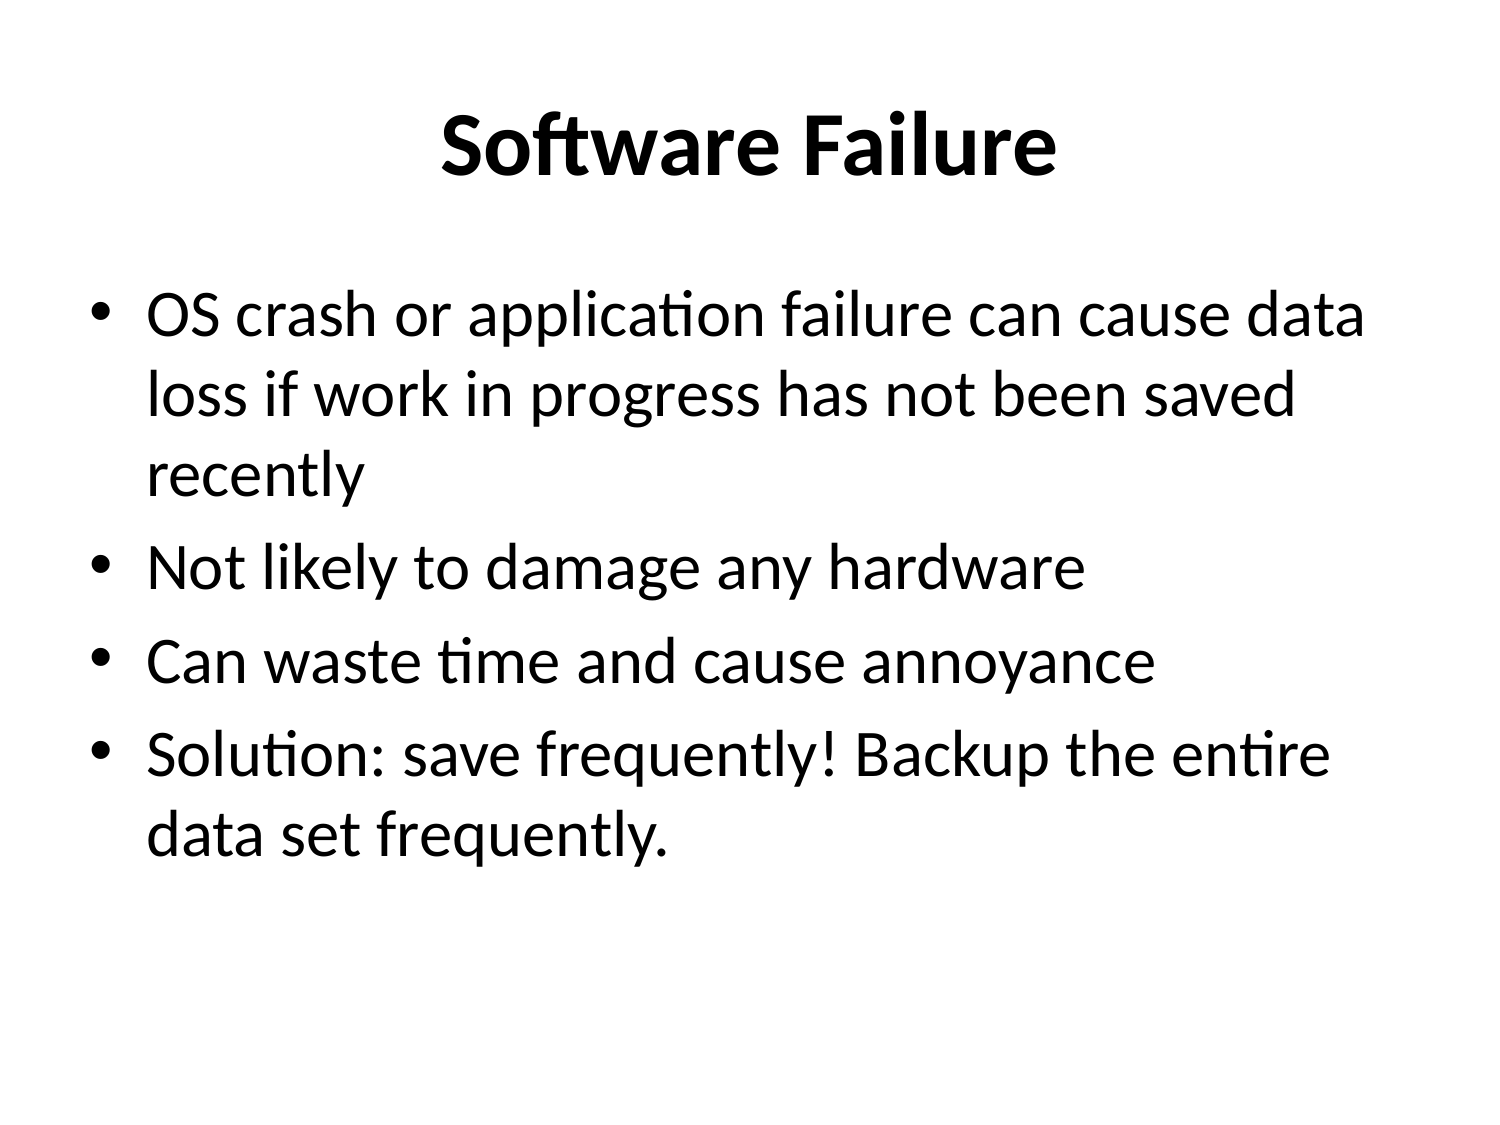

# Software Failure
OS crash or application failure can cause data loss if work in progress has not been saved recently
Not likely to damage any hardware
Can waste time and cause annoyance
Solution: save frequently! Backup the entire data set frequently.